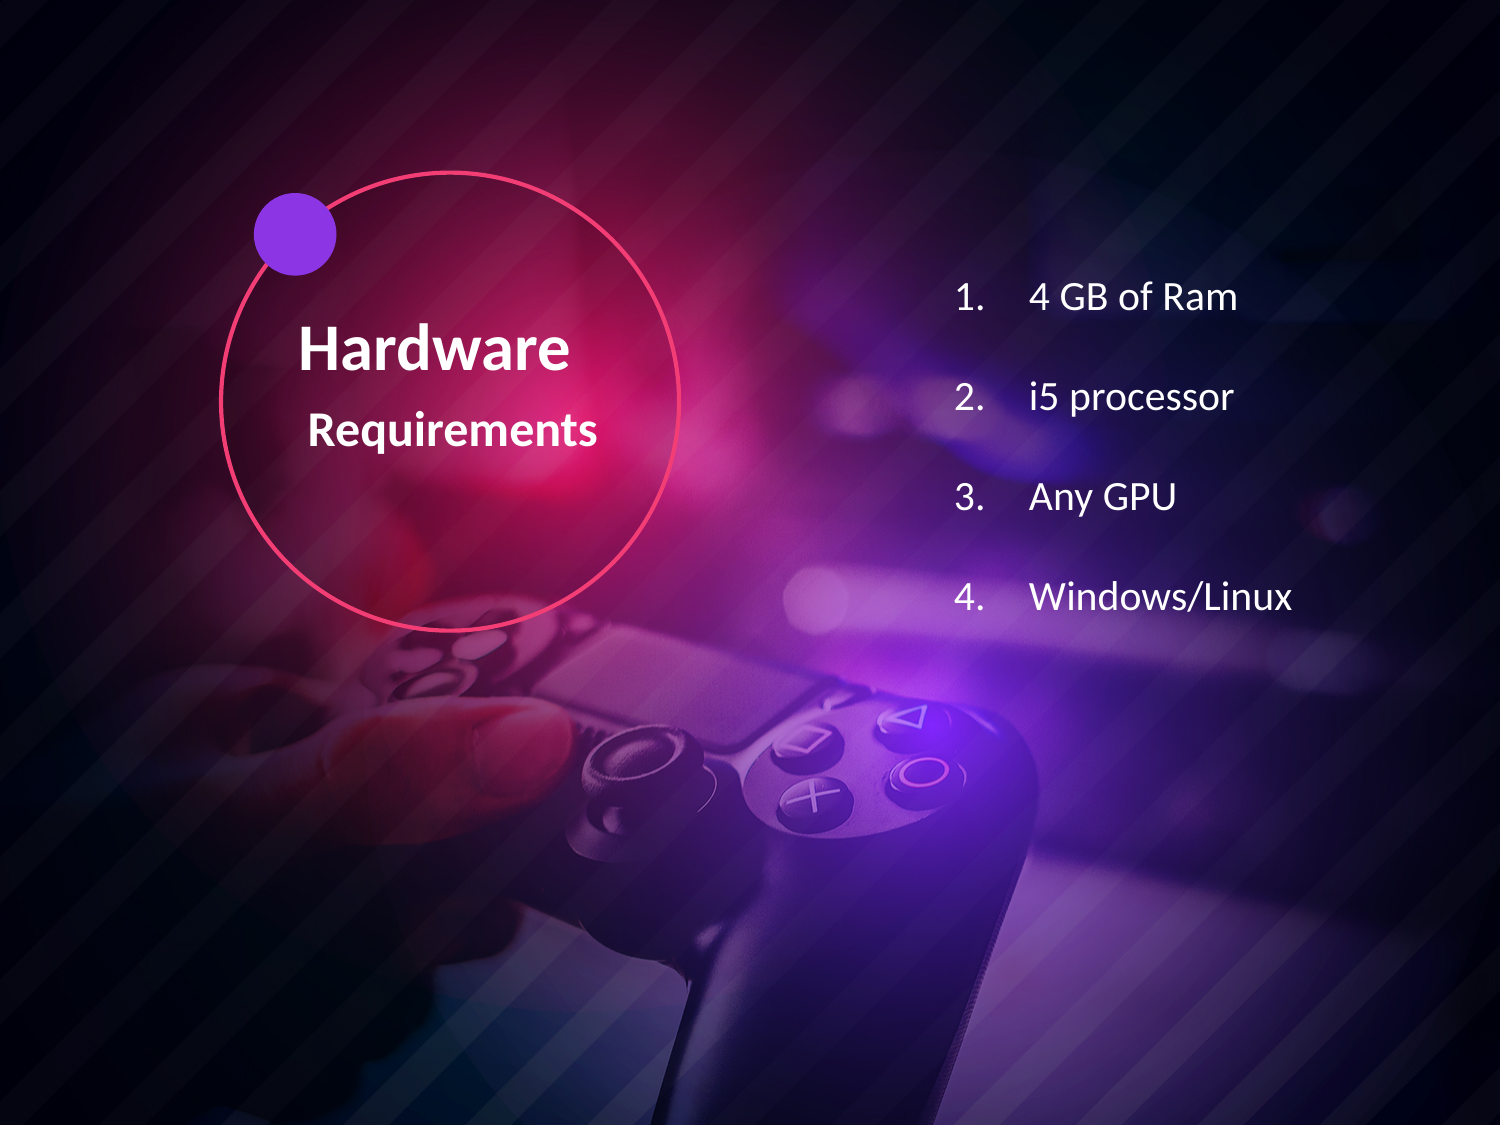

4 GB of Ram
i5 processor
Any GPU
Windows/Linux

Hardware
Requirements